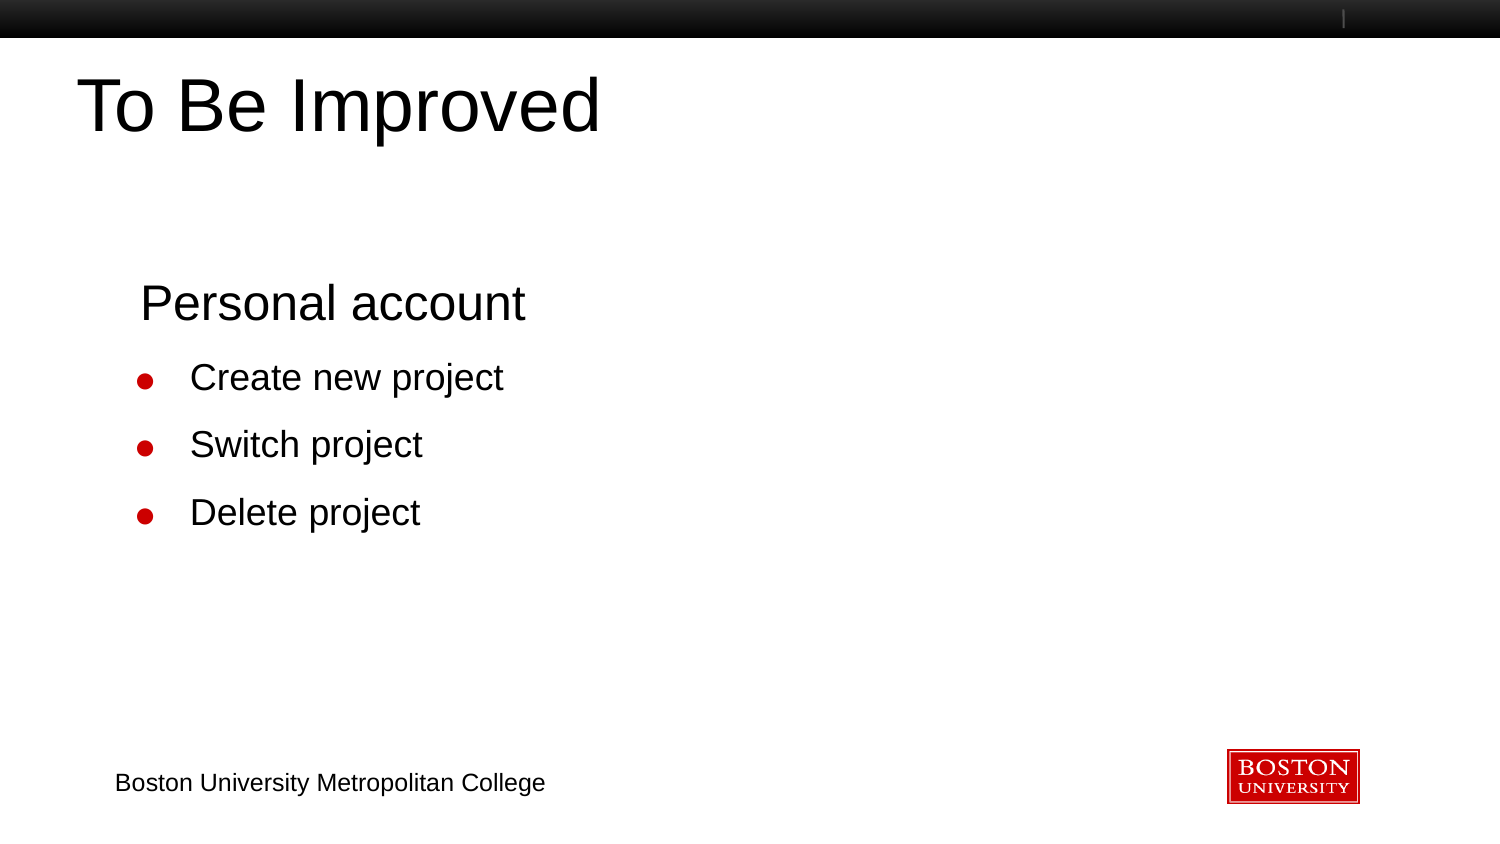

# To Be Improved
Personal account
Create new project
Switch project
Delete project